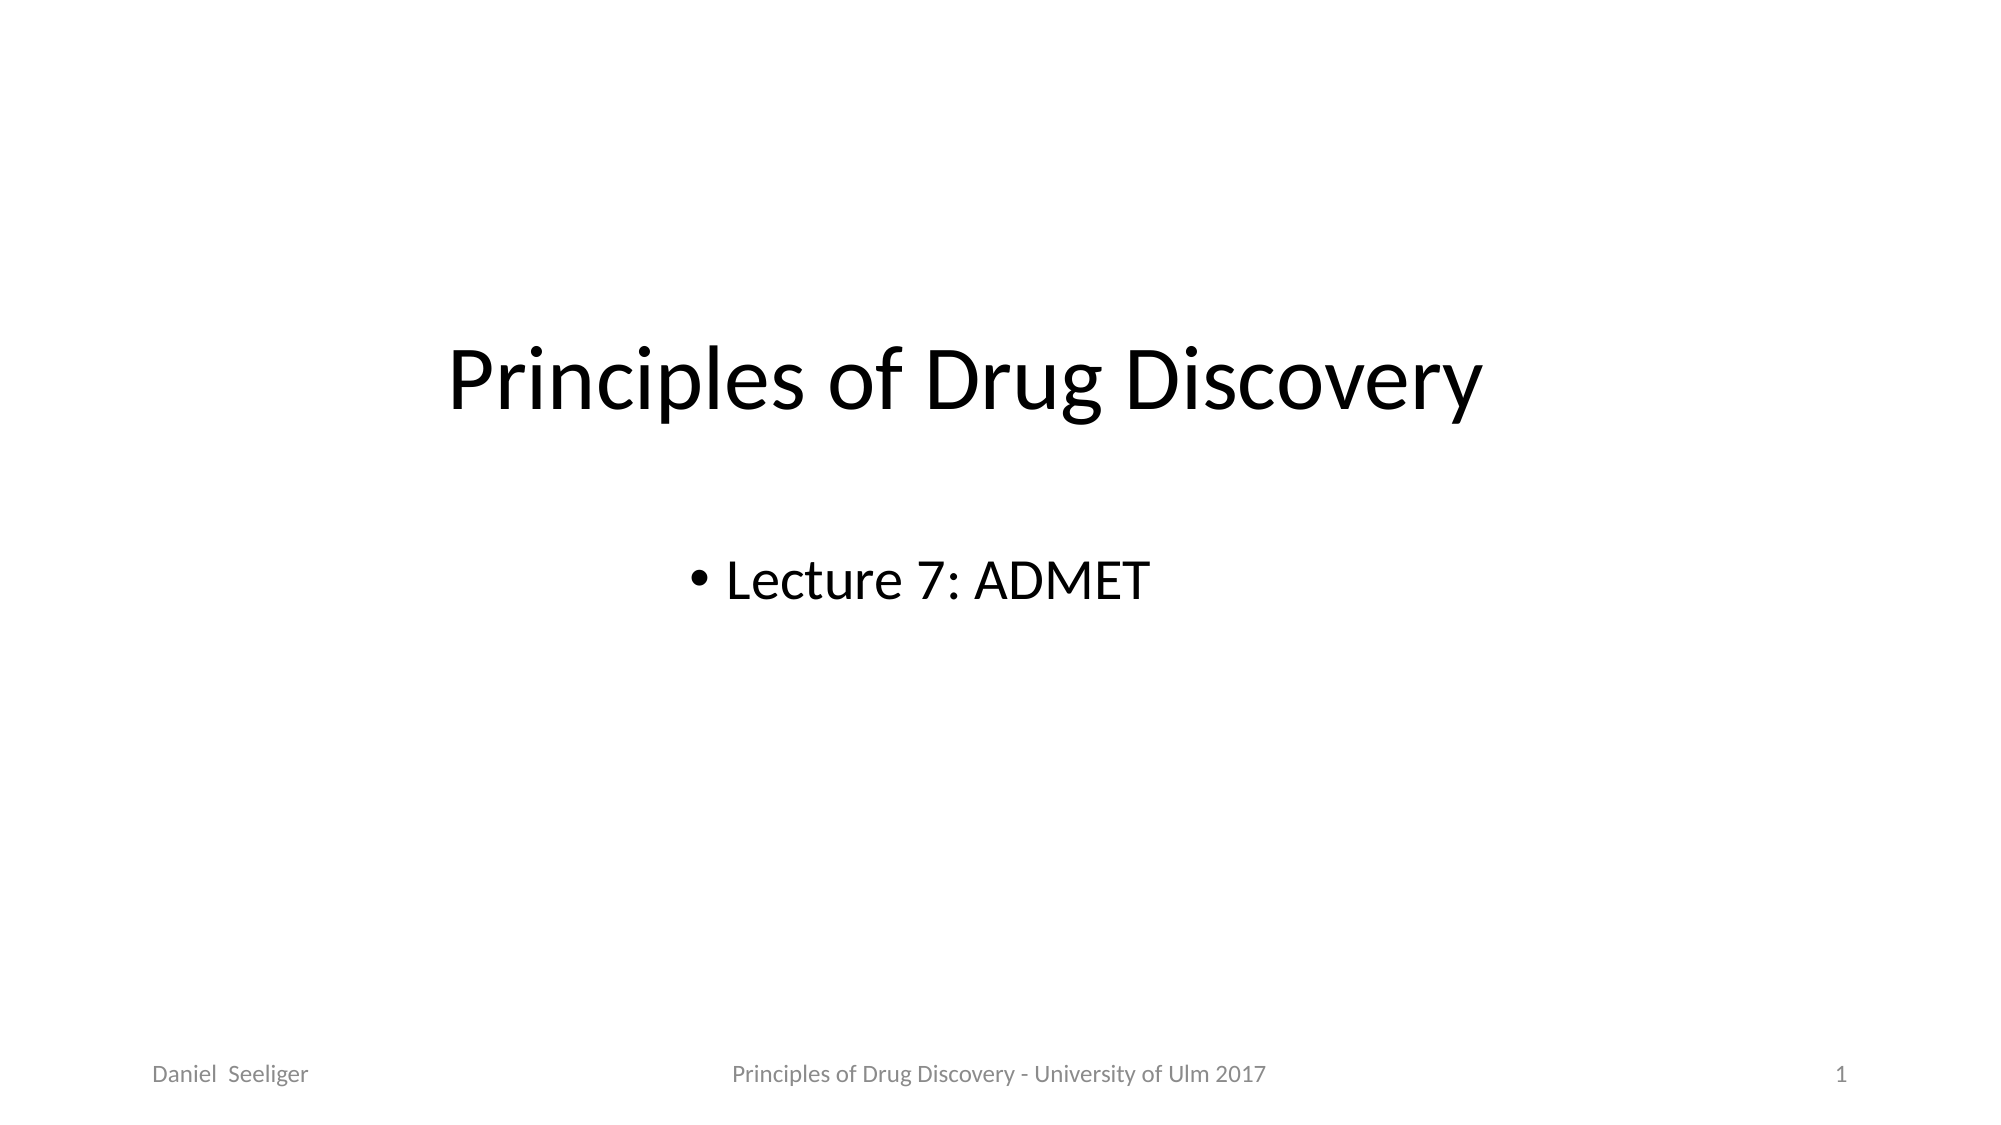

Principles of Drug Discovery
Lecture 7: ADMET

Daniel  Seeliger
Principles of Drug Discovery - University of Ulm 2017
1